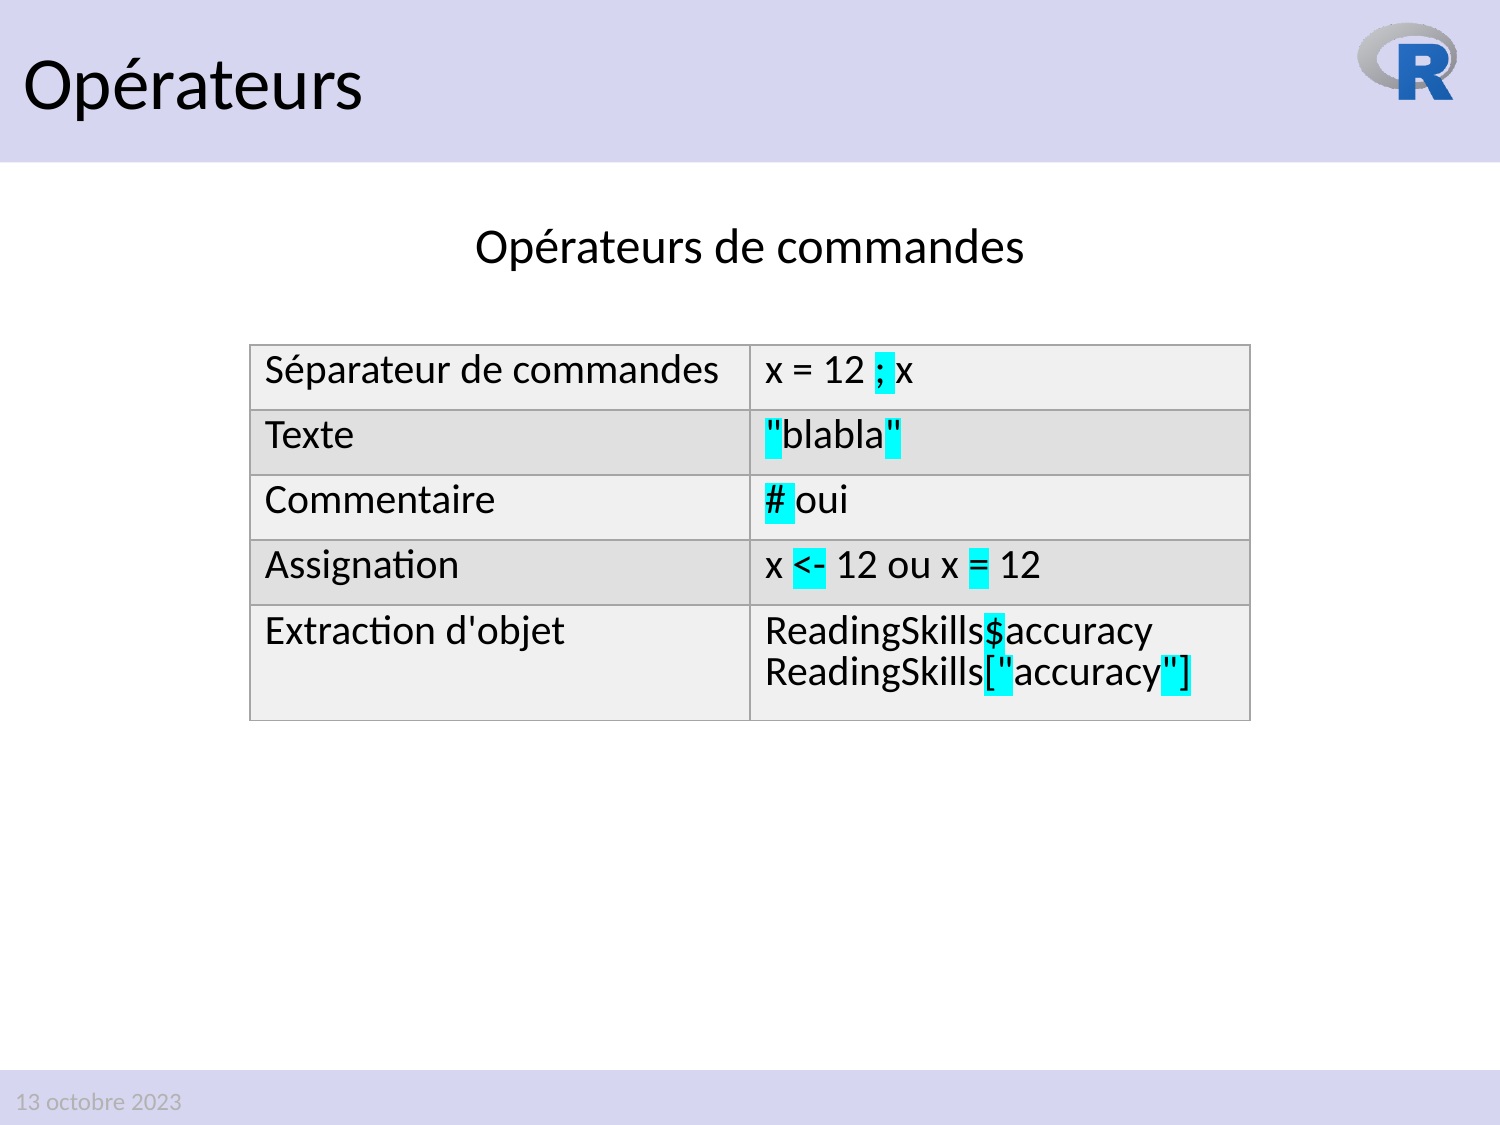

Opérateurs
Opérateurs de commandes
| Séparateur de commandes | x = 12 ; x |
| --- | --- |
| Texte | "blabla" |
| Commentaire | # oui |
| Assignation | x <- 12 ou x = 12 |
| Extraction d'objet | ReadingSkills$accuracy ReadingSkills["accuracy"] |
13 octobre 2023
56
https://www.reilly-coglab.com/data